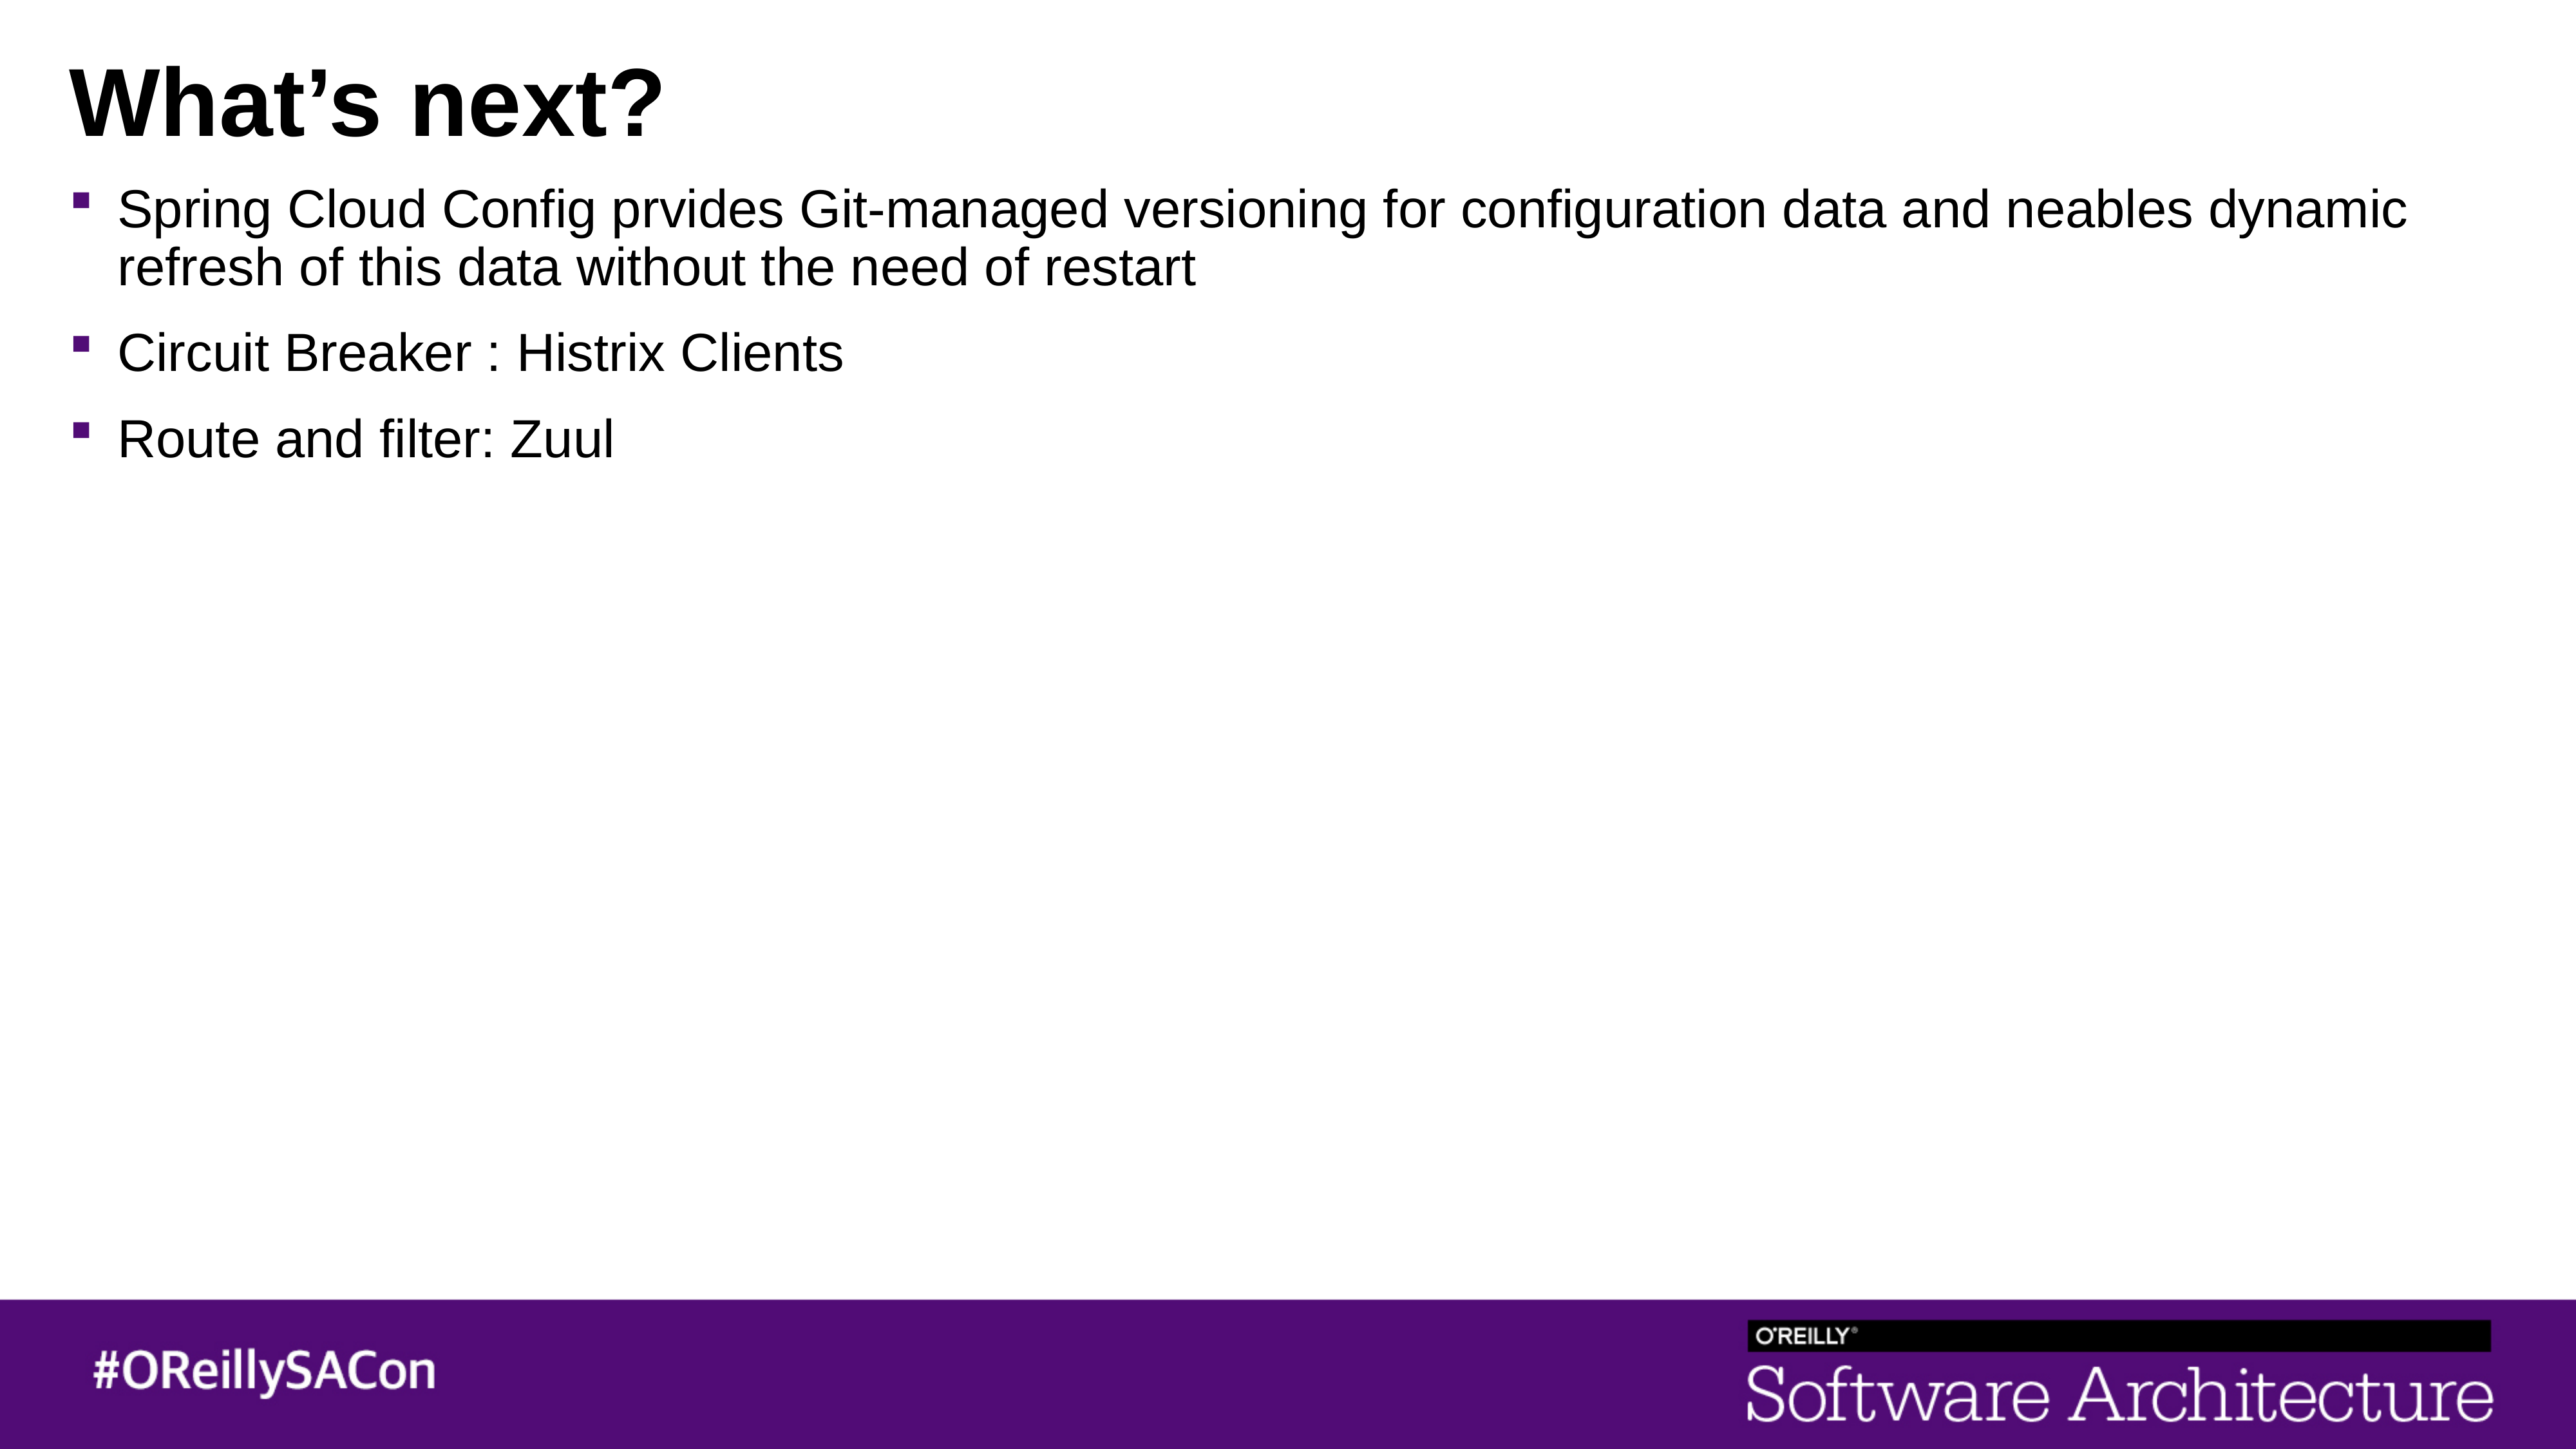

# What’s next?
Spring Cloud Config prvides Git-managed versioning for configuration data and neables dynamic refresh of this data without the need of restart
Circuit Breaker : Histrix Clients
Route and filter: Zuul